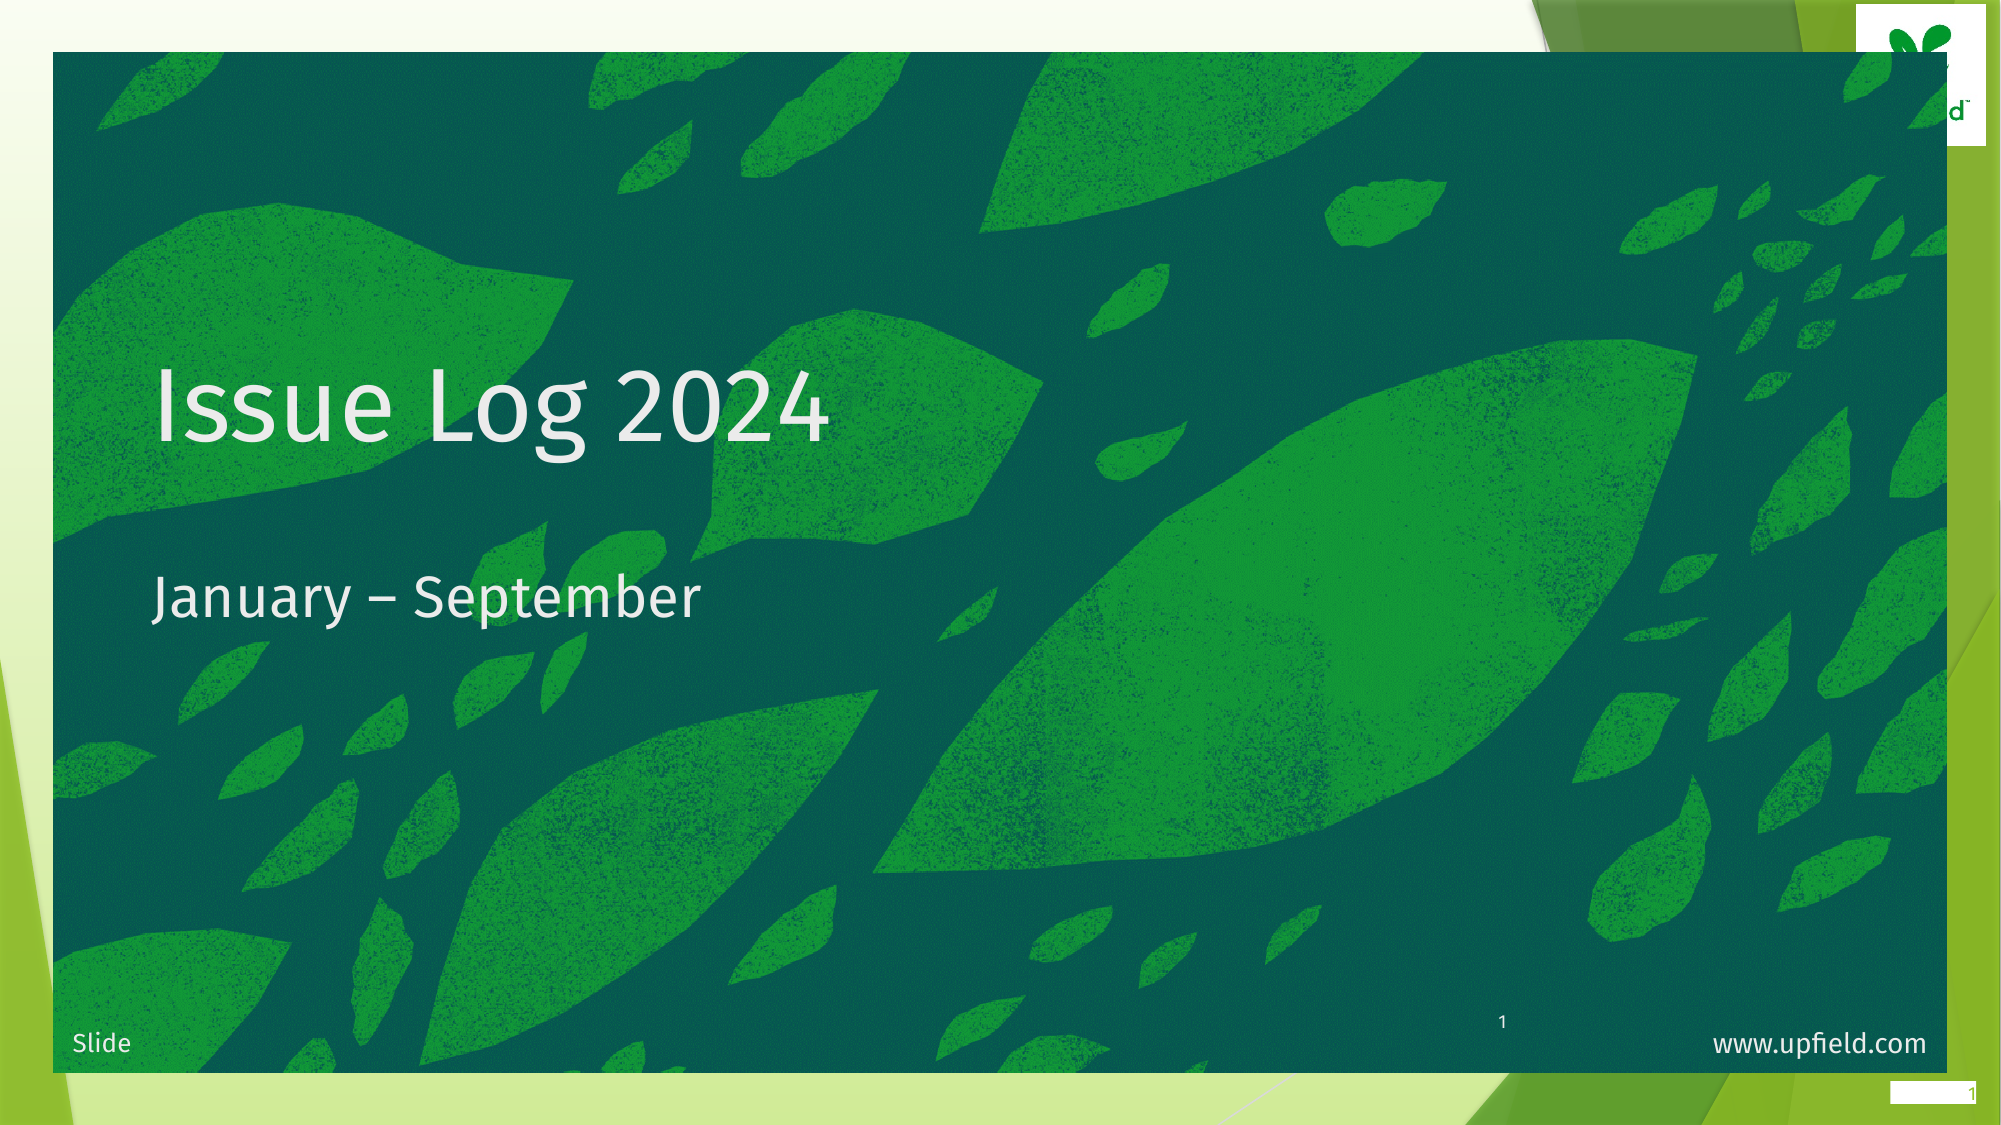

# Issue Log 2024 January – September
1